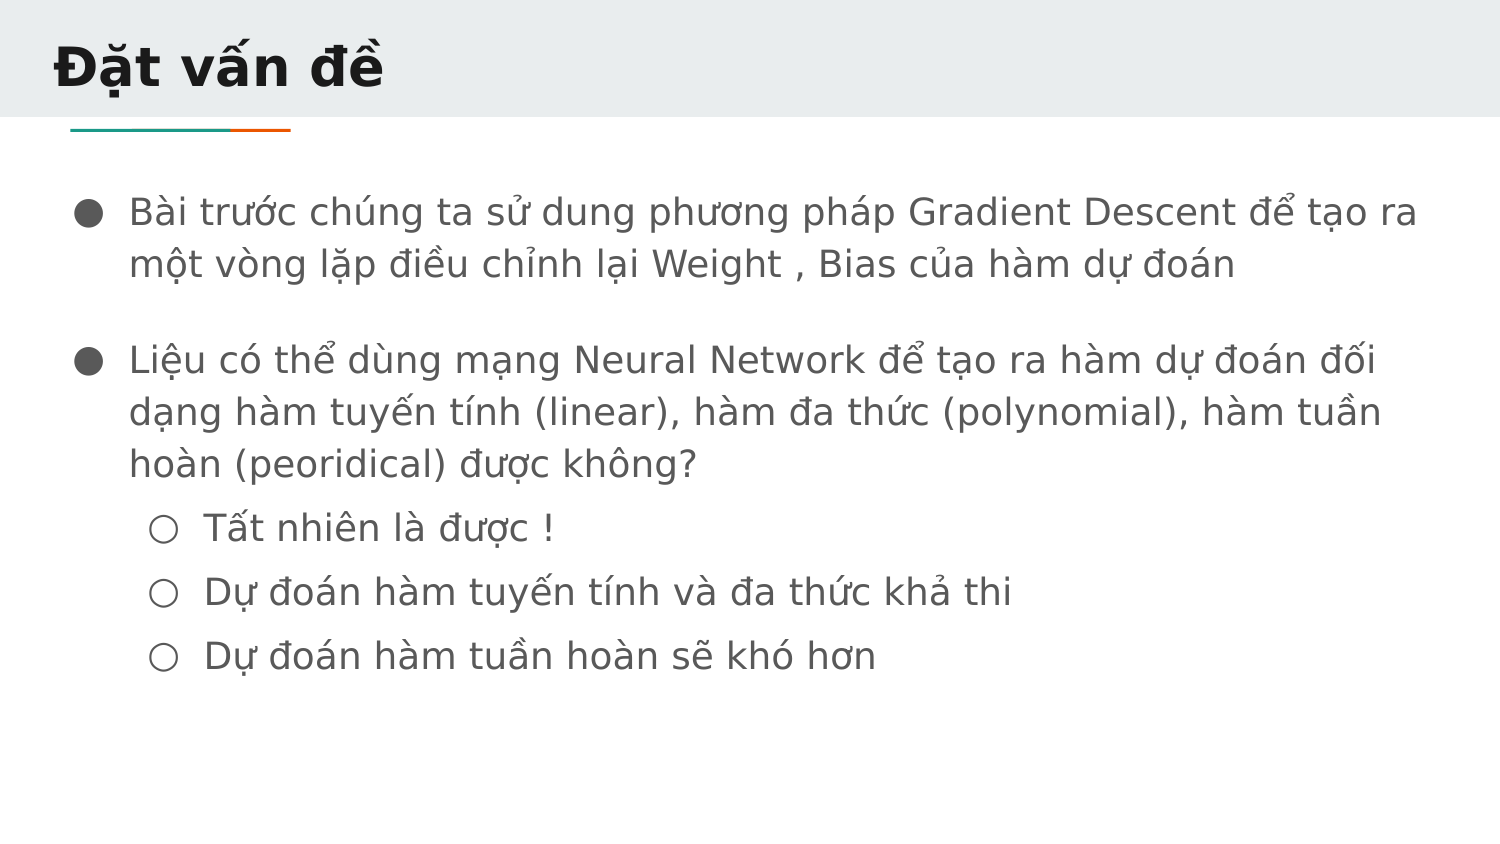

# Đặt vấn đề
Bài trước chúng ta sử dung phương pháp Gradient Descent để tạo ra một vòng lặp điều chỉnh lại Weight , Bias của hàm dự đoán
Liệu có thể dùng mạng Neural Network để tạo ra hàm dự đoán đối dạng hàm tuyến tính (linear), hàm đa thức (polynomial), hàm tuần hoàn (peoridical) được không?
Tất nhiên là được !
Dự đoán hàm tuyến tính và đa thức khả thi
Dự đoán hàm tuần hoàn sẽ khó hơn